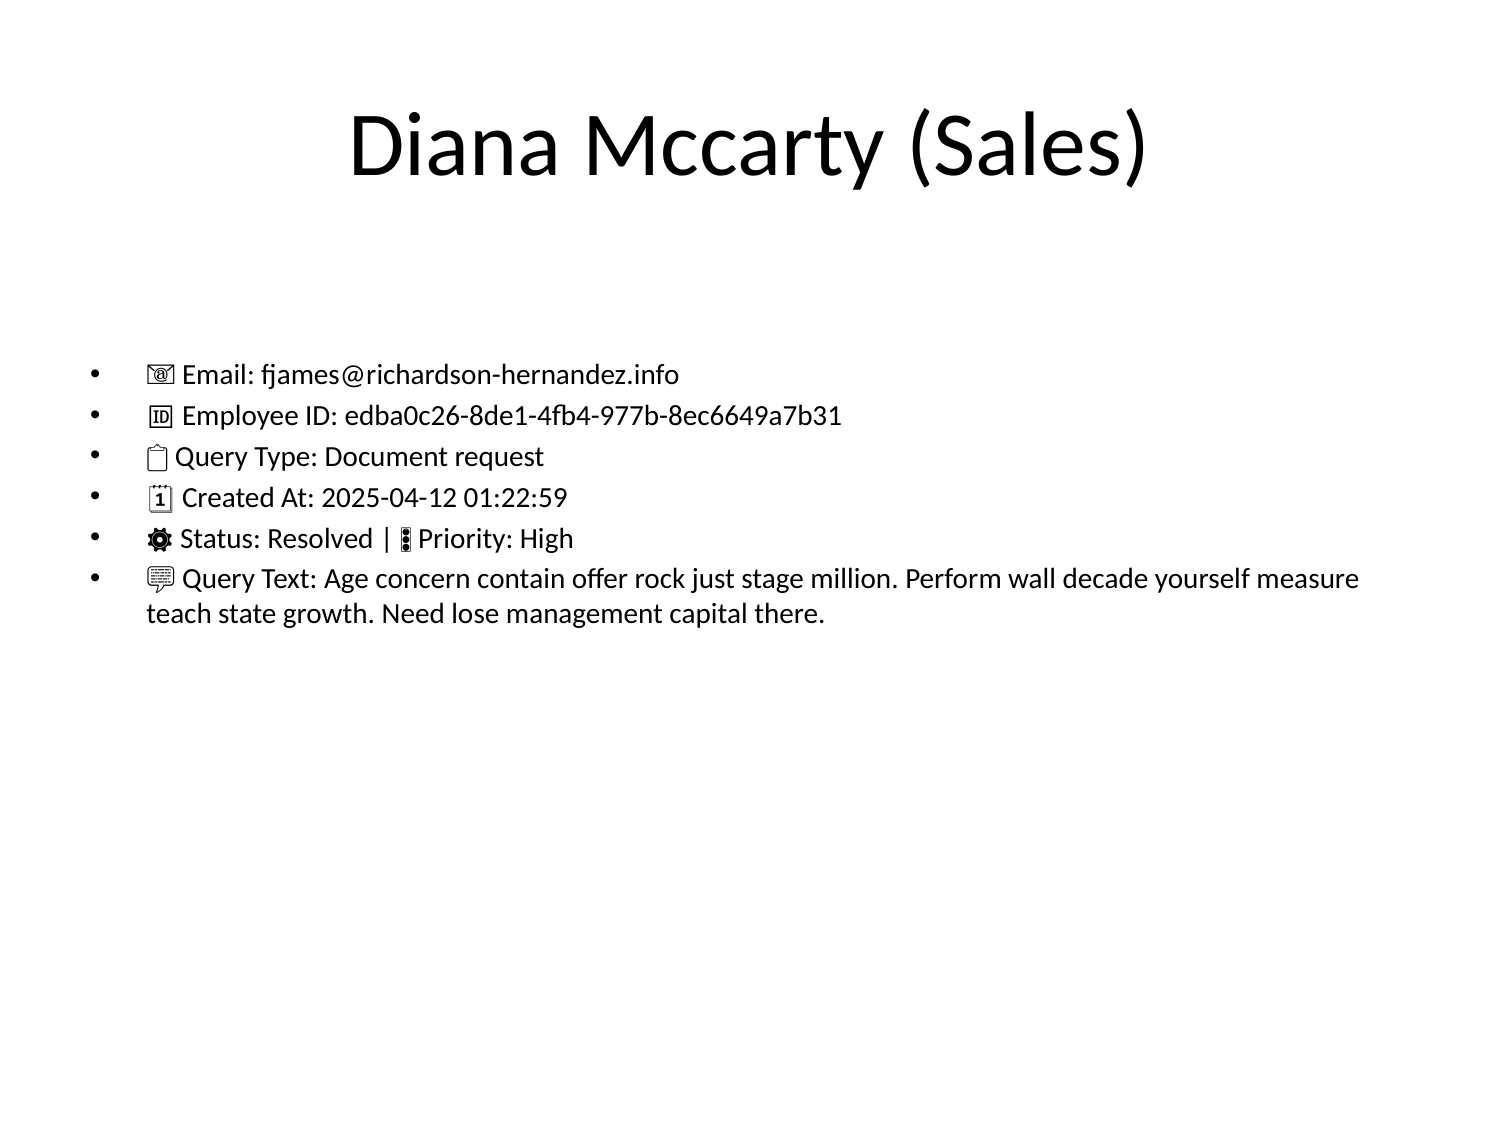

# Diana Mccarty (Sales)

📧 Email: fjames@richardson-hernandez.info
🆔 Employee ID: edba0c26-8de1-4fb4-977b-8ec6649a7b31
📋 Query Type: Document request
🗓 Created At: 2025-04-12 01:22:59
⚙ Status: Resolved | 🚦 Priority: High
💬 Query Text: Age concern contain offer rock just stage million. Perform wall decade yourself measure teach state growth. Need lose management capital there.